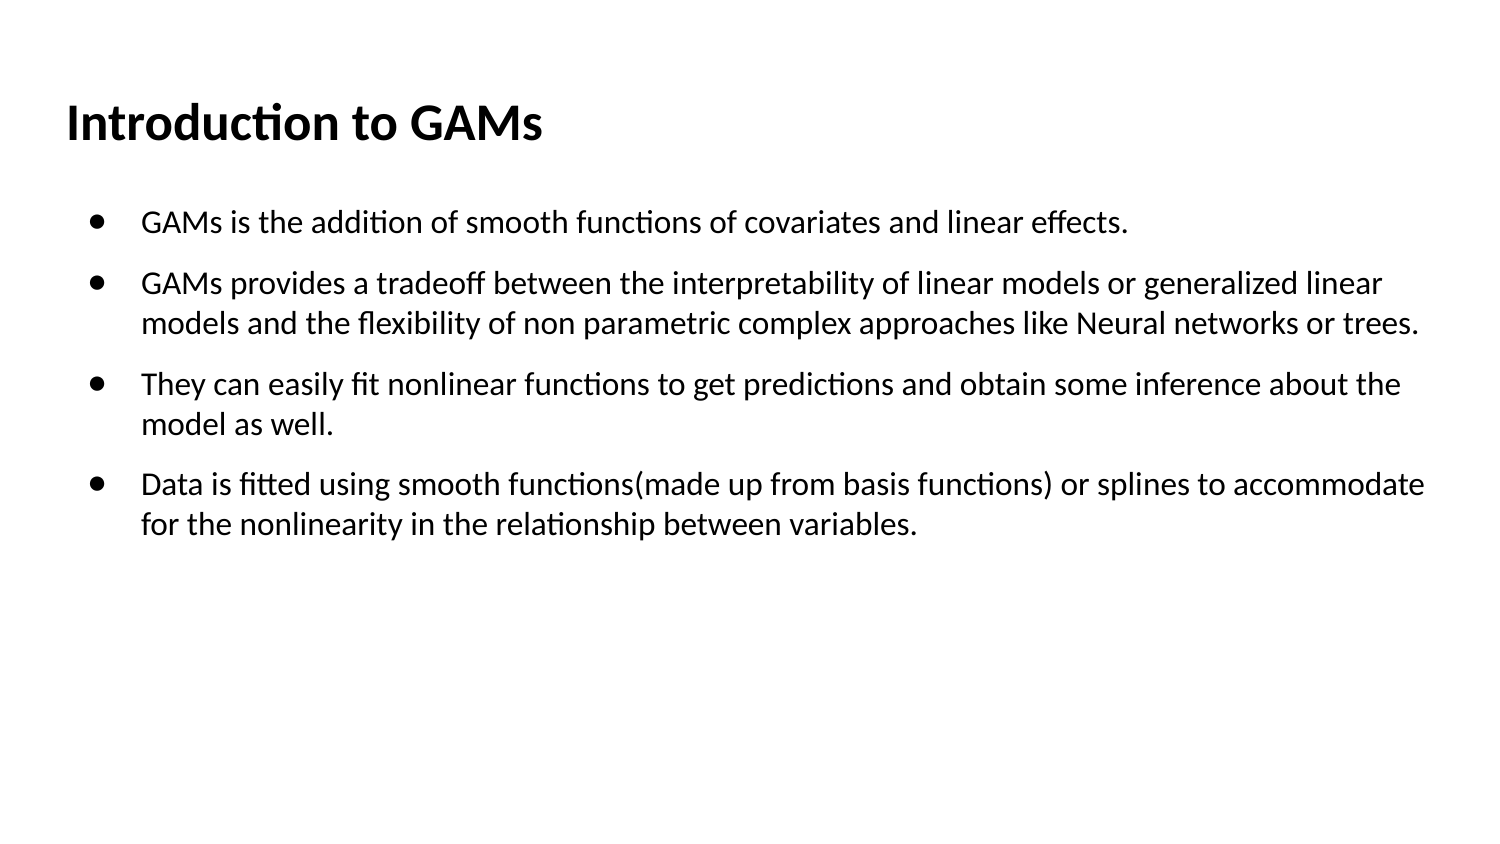

# Introduction to GAMs
GAMs is the addition of smooth functions of covariates and linear effects.
GAMs provides a tradeoff between the interpretability of linear models or generalized linear models and the flexibility of non parametric complex approaches like Neural networks or trees.
They can easily fit nonlinear functions to get predictions and obtain some inference about the model as well.
Data is fitted using smooth functions(made up from basis functions) or splines to accommodate for the nonlinearity in the relationship between variables.